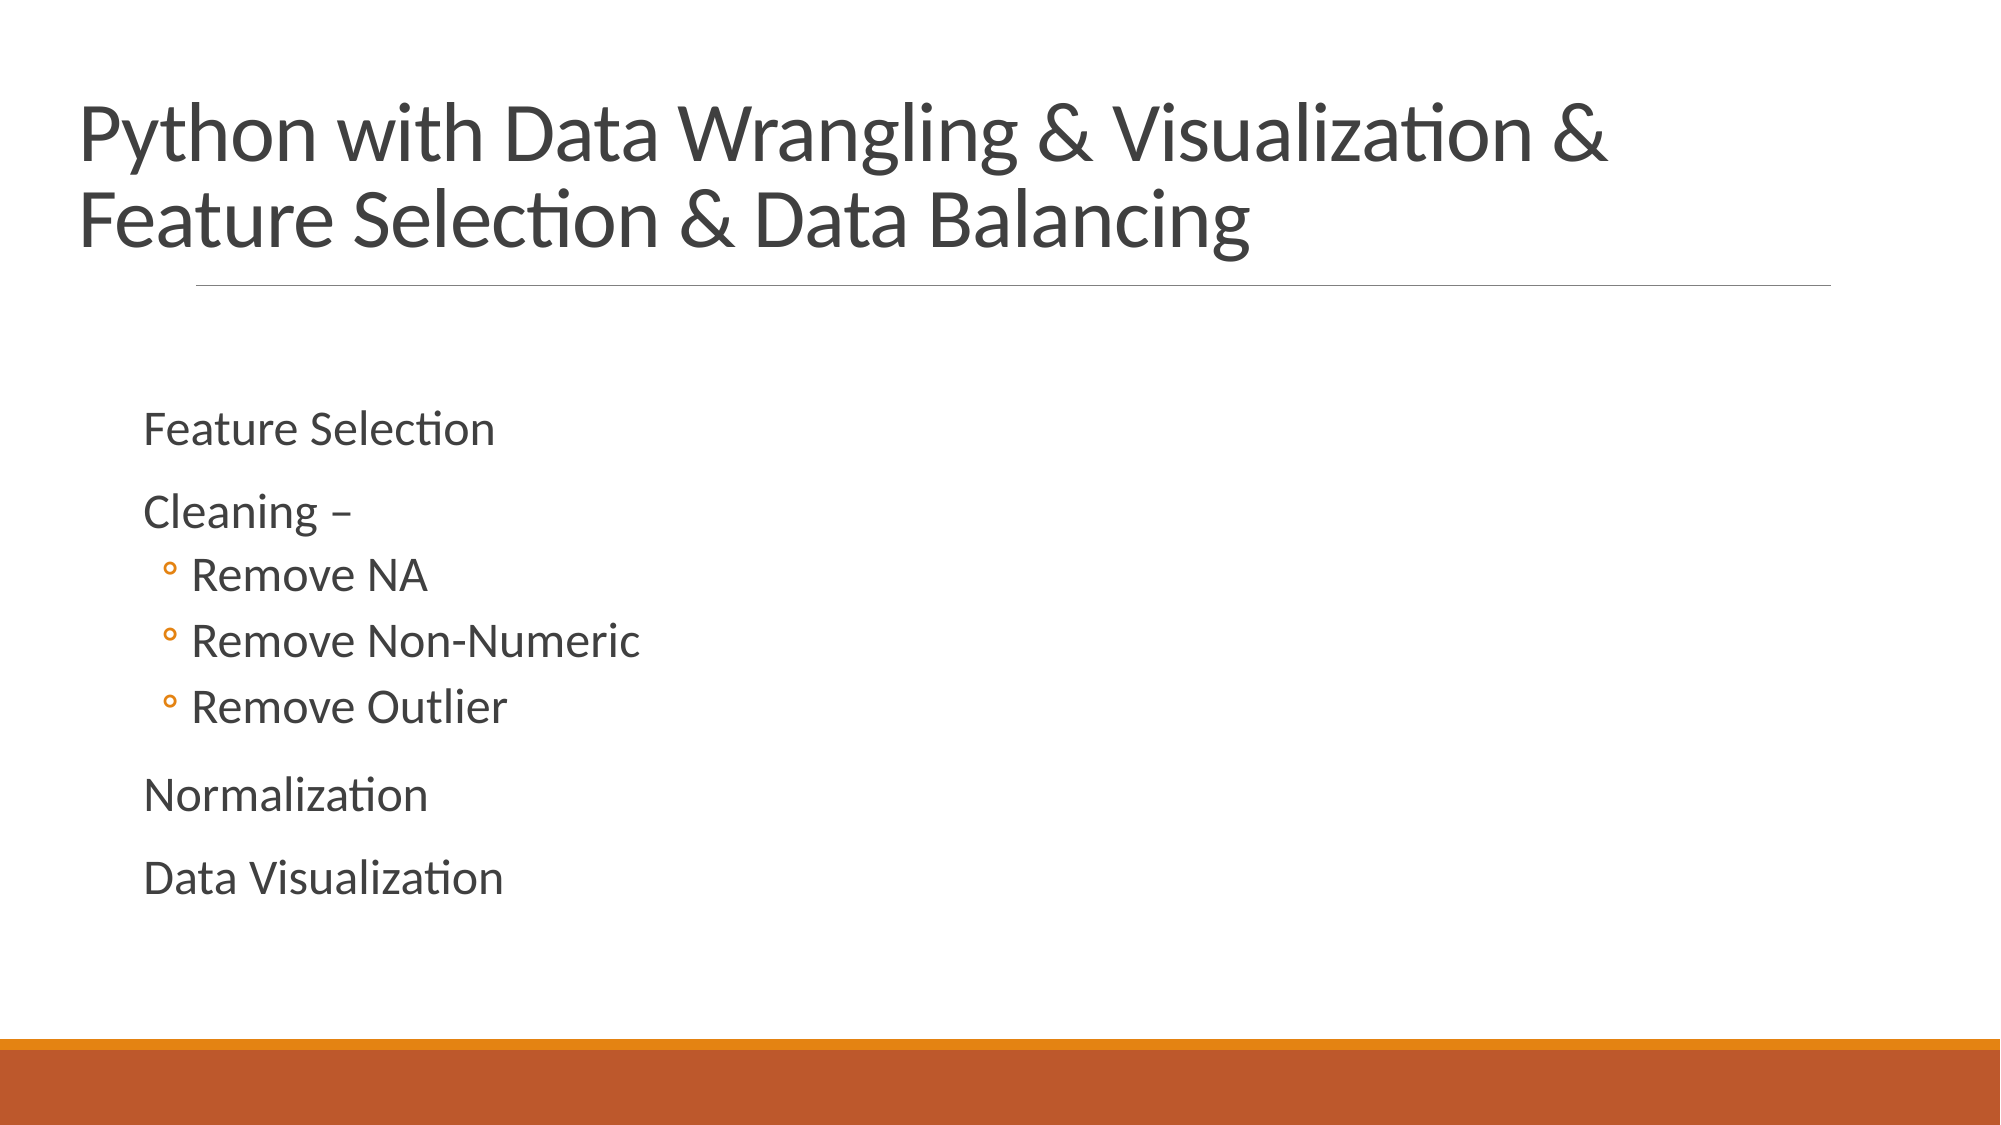

# Python with Data Wrangling & Visualization & Feature Selection & Data Balancing
Feature Selection
Cleaning –
Remove NA
Remove Non-Numeric
Remove Outlier
Normalization
Data Visualization